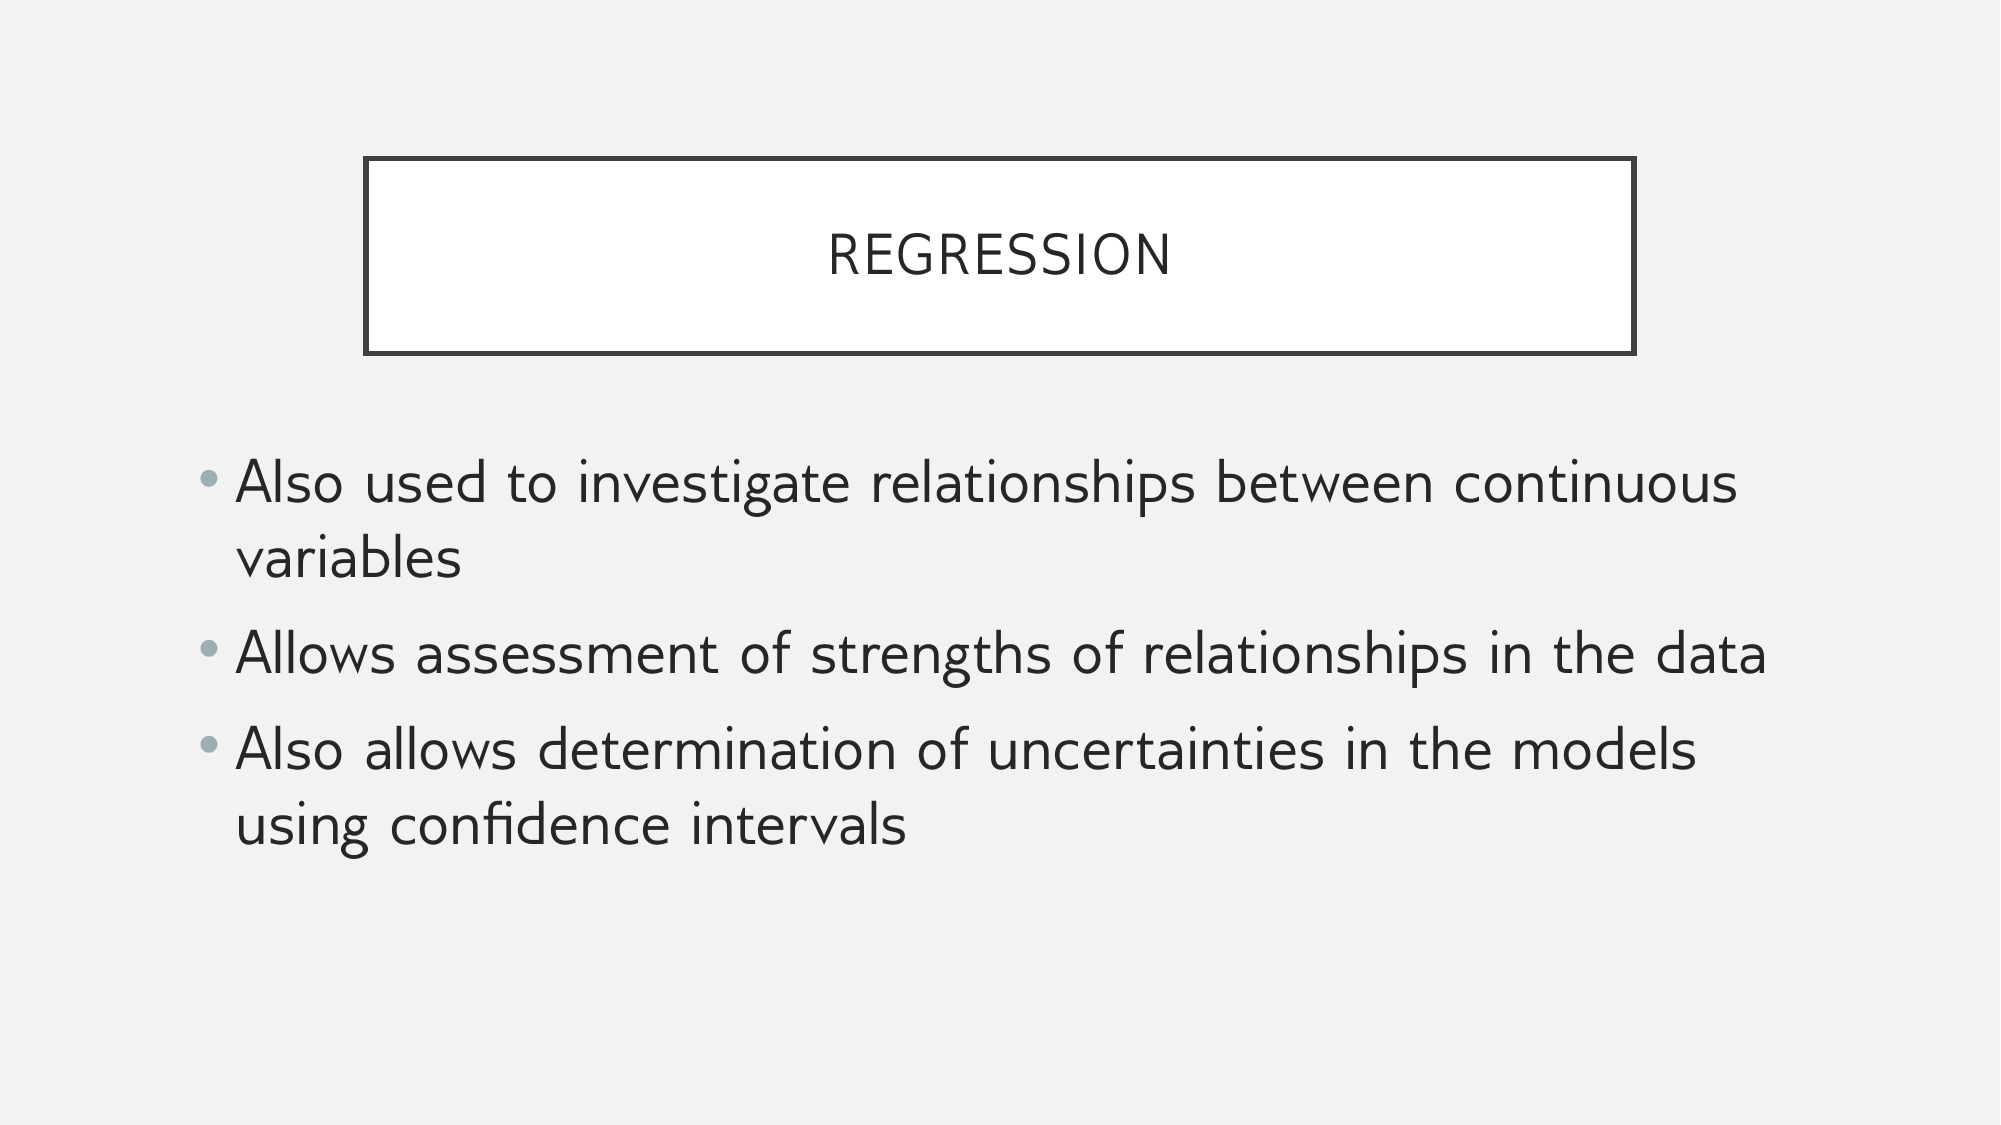

# Regression
Also used to investigate relationships between continuous variables
Allows assessment of strengths of relationships in the data
Also allows determination of uncertainties in the models using confidence intervals